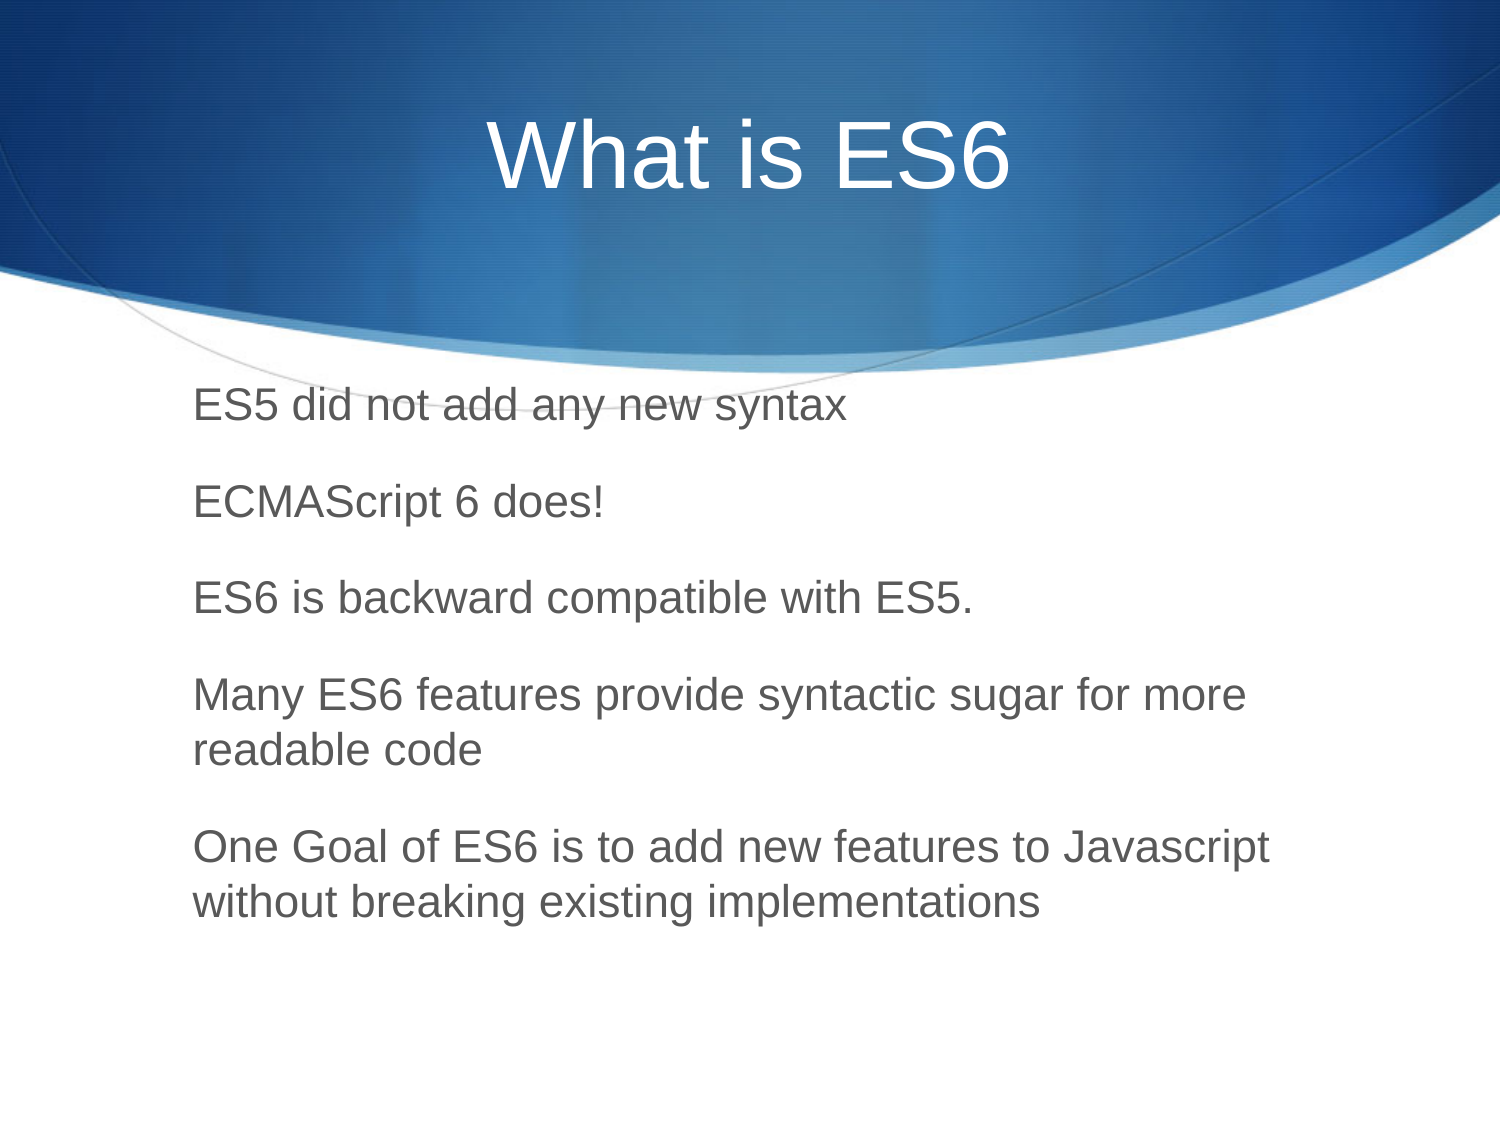

What is ES6
ES5 did not add any new syntax
ECMAScript 6 does!
ES6 is backward compatible with ES5.
Many ES6 features provide syntactic sugar for more readable code
One Goal of ES6 is to add new features to Javascript without breaking existing implementations